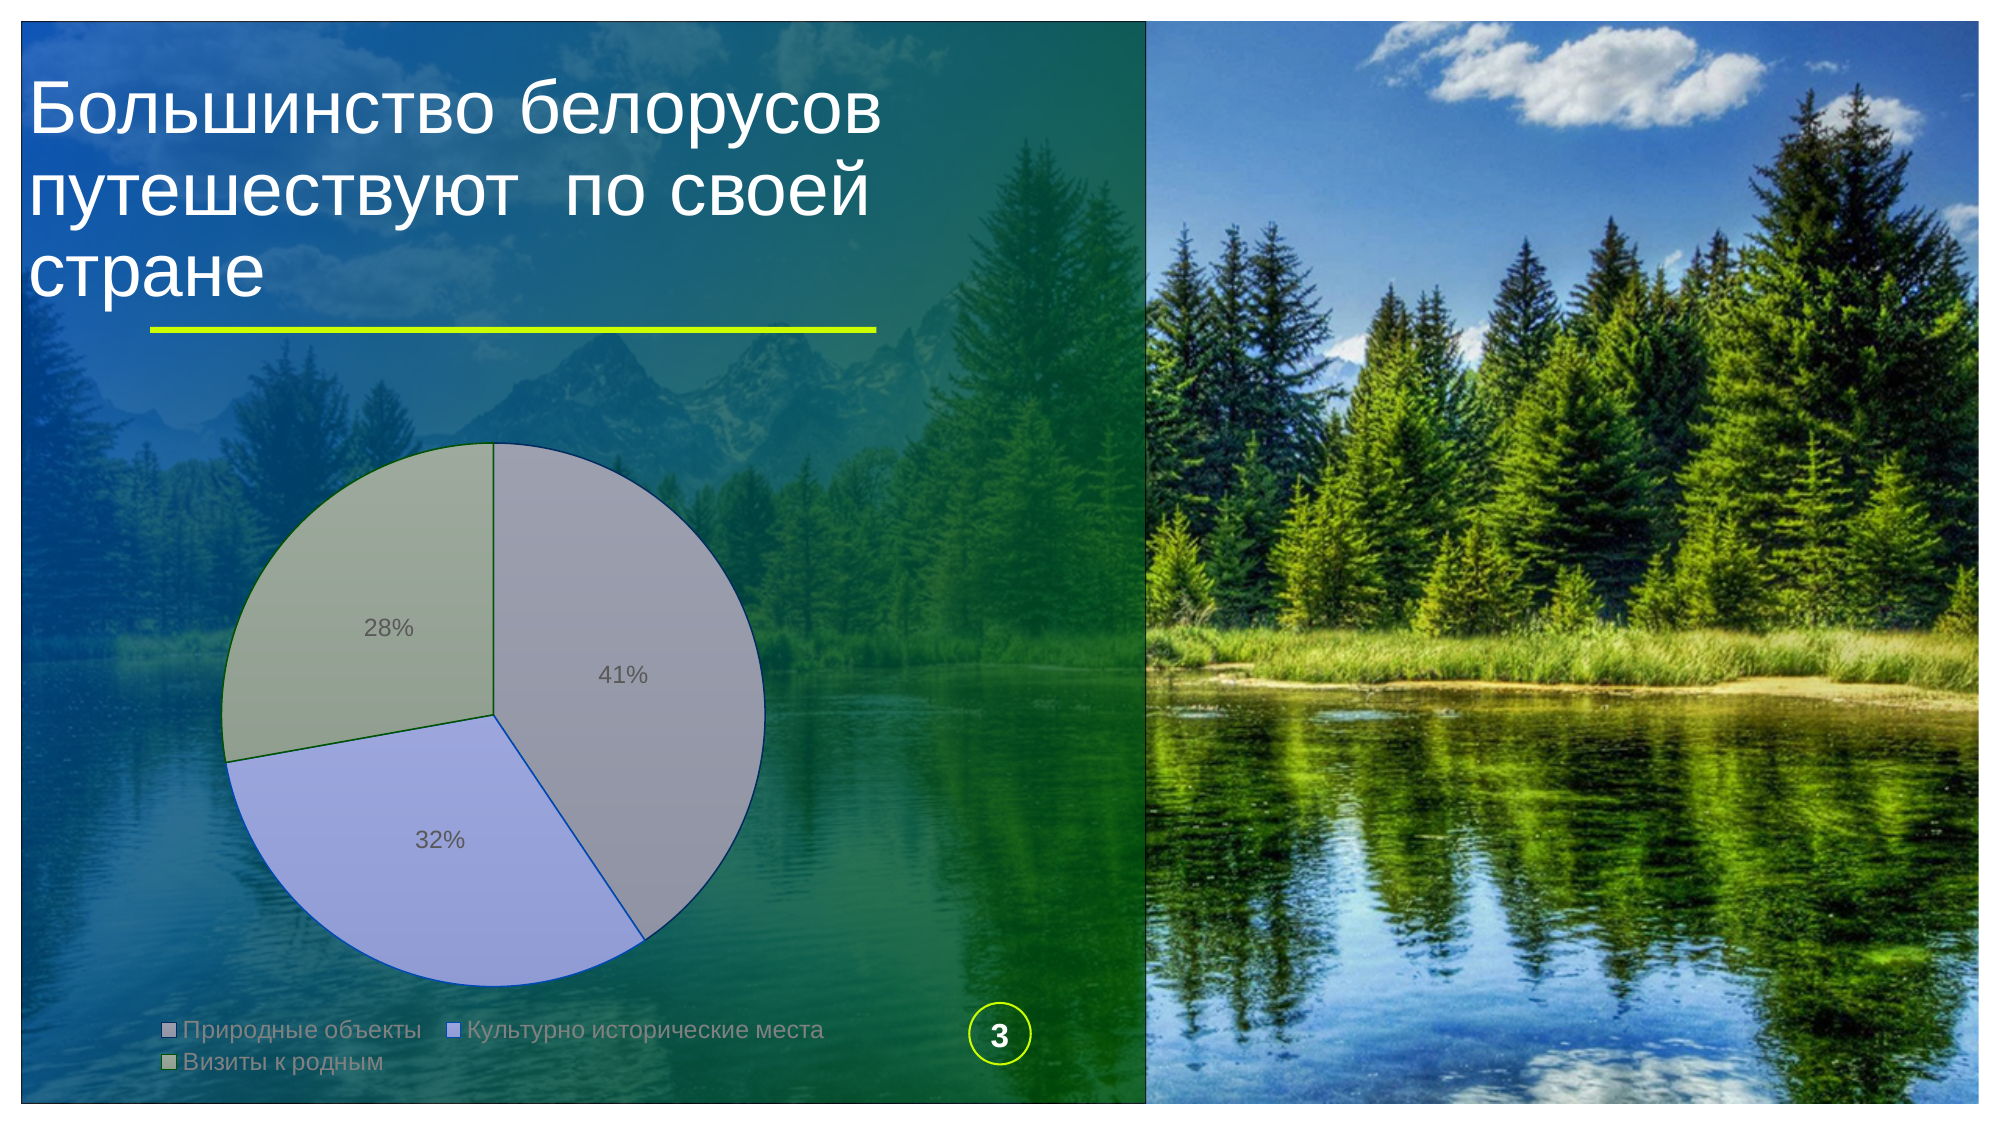

# Большинство белорусов путешествуют  по своей стране

### Chart

| Category | Продажи |
|---|---|
| Природные объекты  | 53.4 |
| Культурно исторические места | 41.6 |
| Визиты к родным | 36.6 |
3